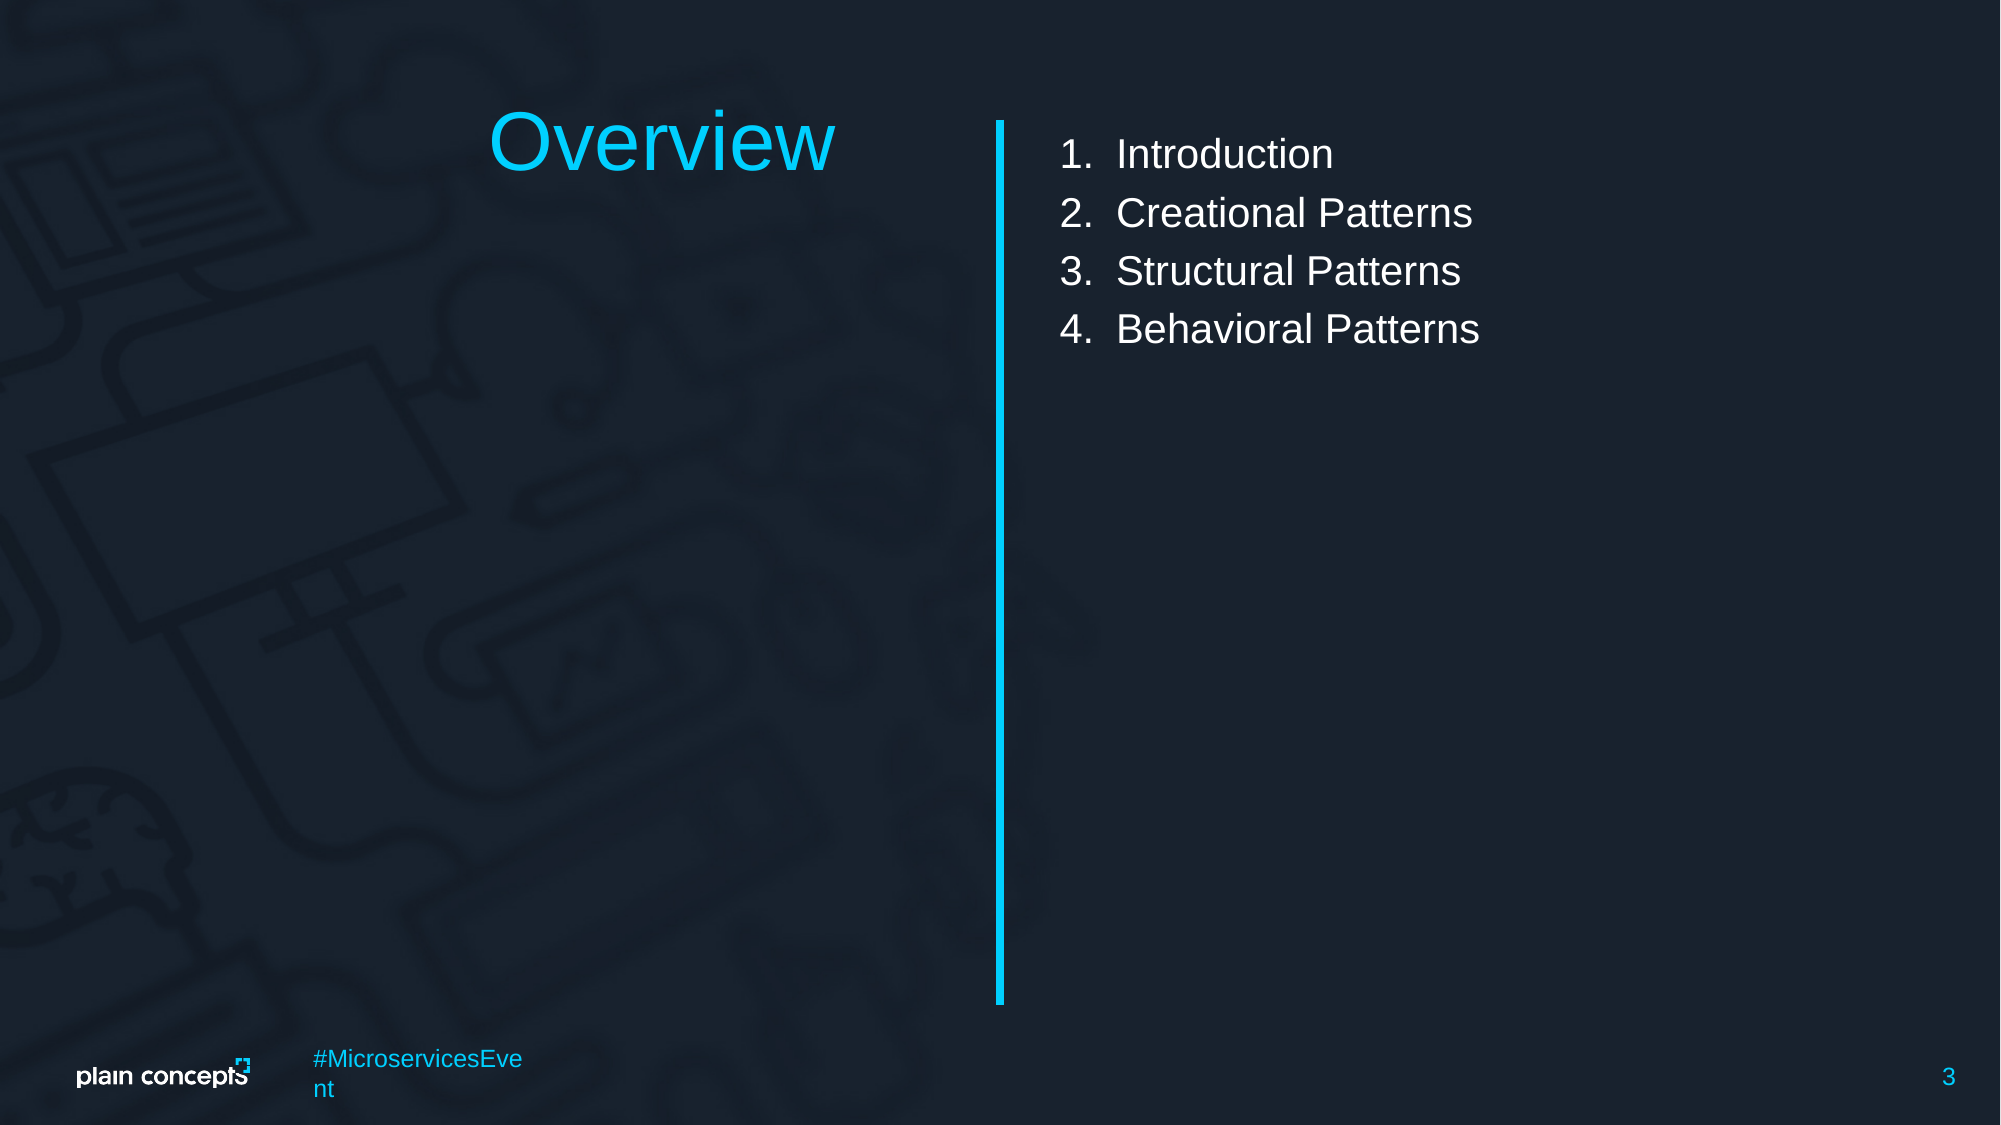

Introduction
Creational Patterns
Structural Patterns
Behavioral Patterns
#MicroservicesEvent
3